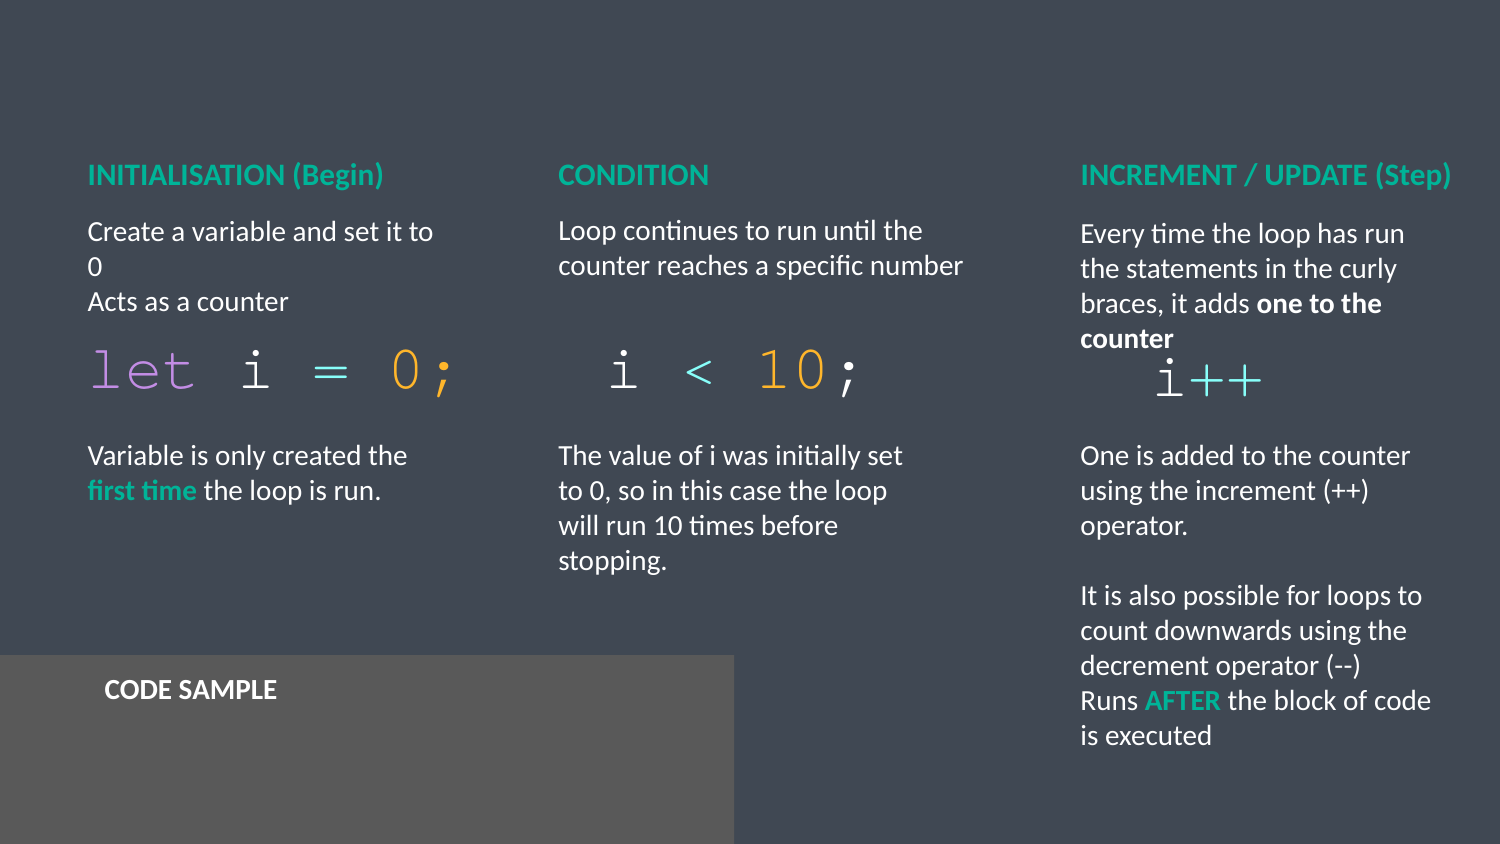

CONDITION
INITIALISATION (Begin)
INCREMENT / UPDATE (Step)
Loop continues to run until the counter reaches a specific number
Create a variable and set it to 0
Acts as a counter
Every time the loop has run the statements in the curly braces, it adds one to the counter
let i = 0;
i < 10;
i++
Variable is only created the first time the loop is run.
The value of i was initially set to 0, so in this case the loop will run 10 times before stopping.
One is added to the counter using the increment (++) operator.

It is also possible for loops to count downwards using the decrement operator (--)
Runs AFTER the block of code is executed
# for (let i = 0; i < 10; i++){ console.log("Practice:" + i); }
CODE SAMPLE